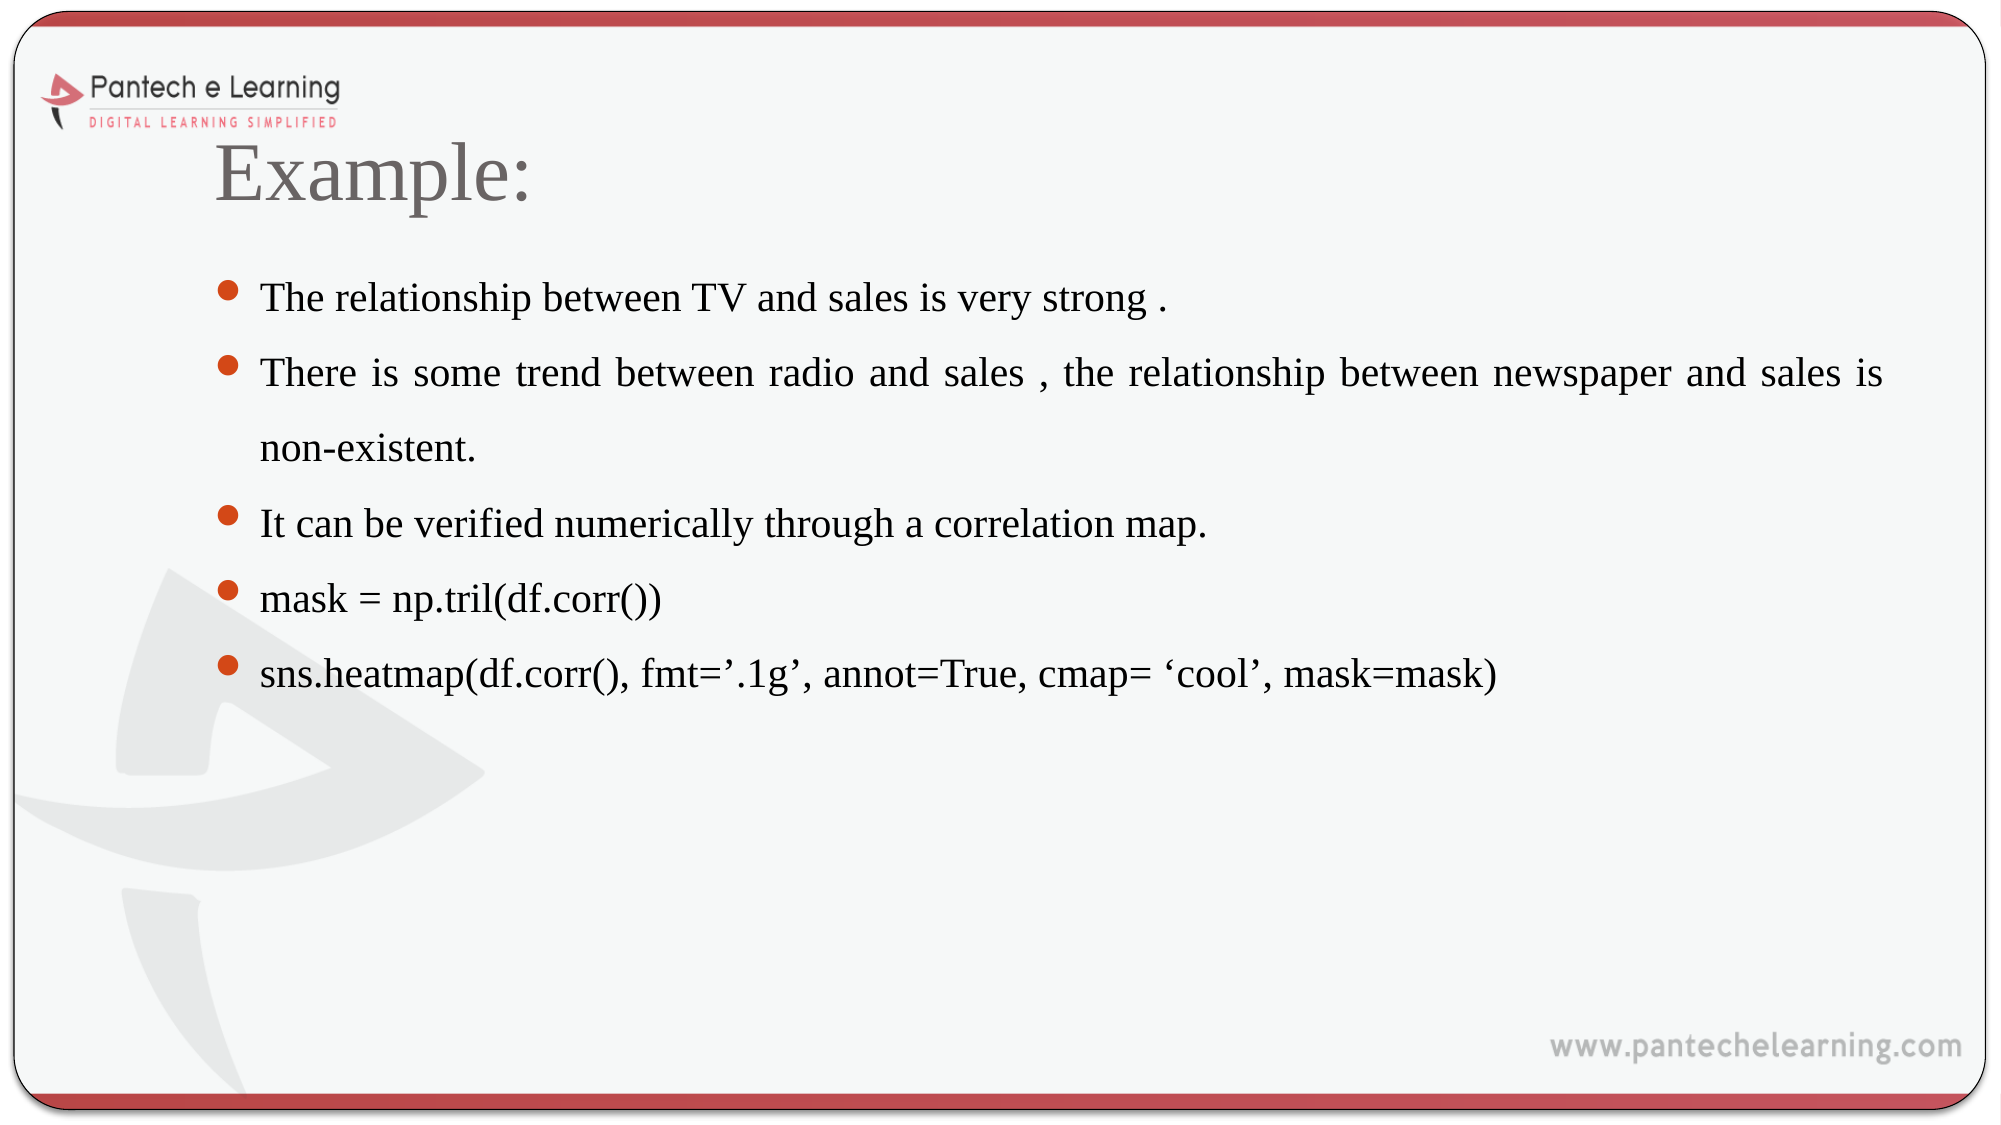

# Example:
The relationship between TV and sales is very strong .
There is some trend between radio and sales , the relationship between newspaper and sales is non-existent.
It can be verified numerically through a correlation map.
mask = np.tril(df.corr())
sns.heatmap(df.corr(), fmt=’.1g’, annot=True, cmap= ‘cool’, mask=mask)